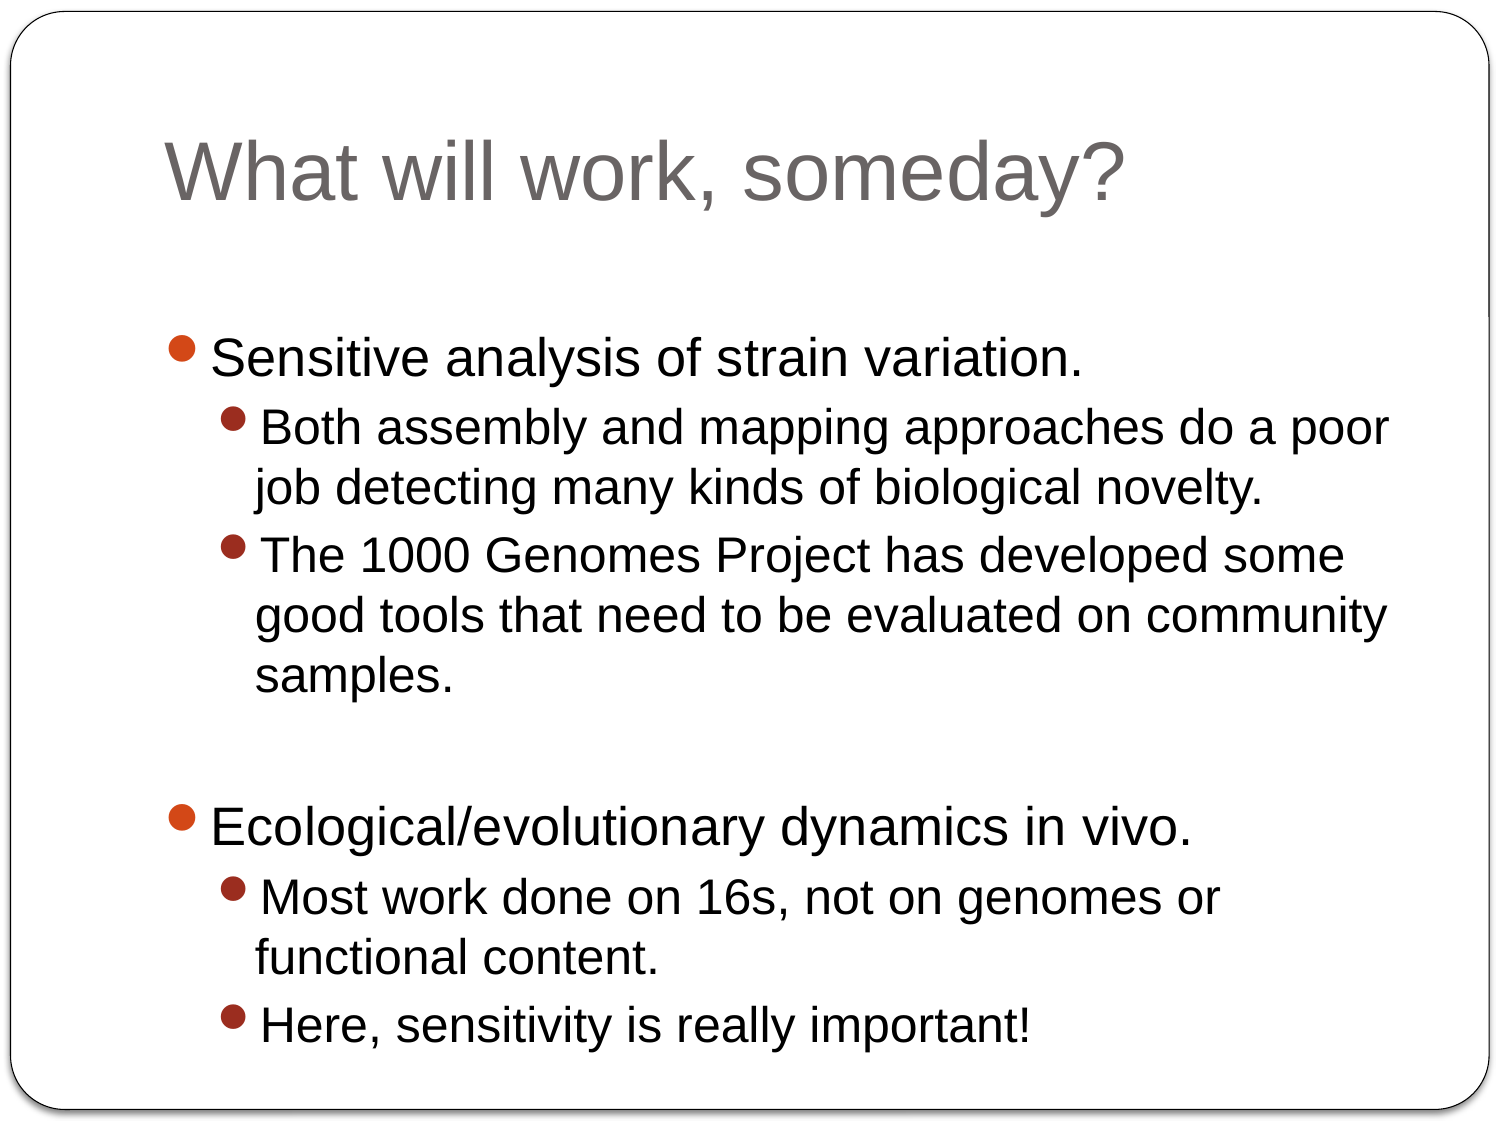

# What will work, someday?

Sensitive analysis of strain variation.
Both assembly and mapping approaches do a poor job detecting many kinds of biological novelty.
The 1000 Genomes Project has developed some good tools that need to be evaluated on community samples.

Ecological/evolutionary dynamics in vivo.
Most work done on 16s, not on genomes or functional content.
Here, sensitivity is really important!